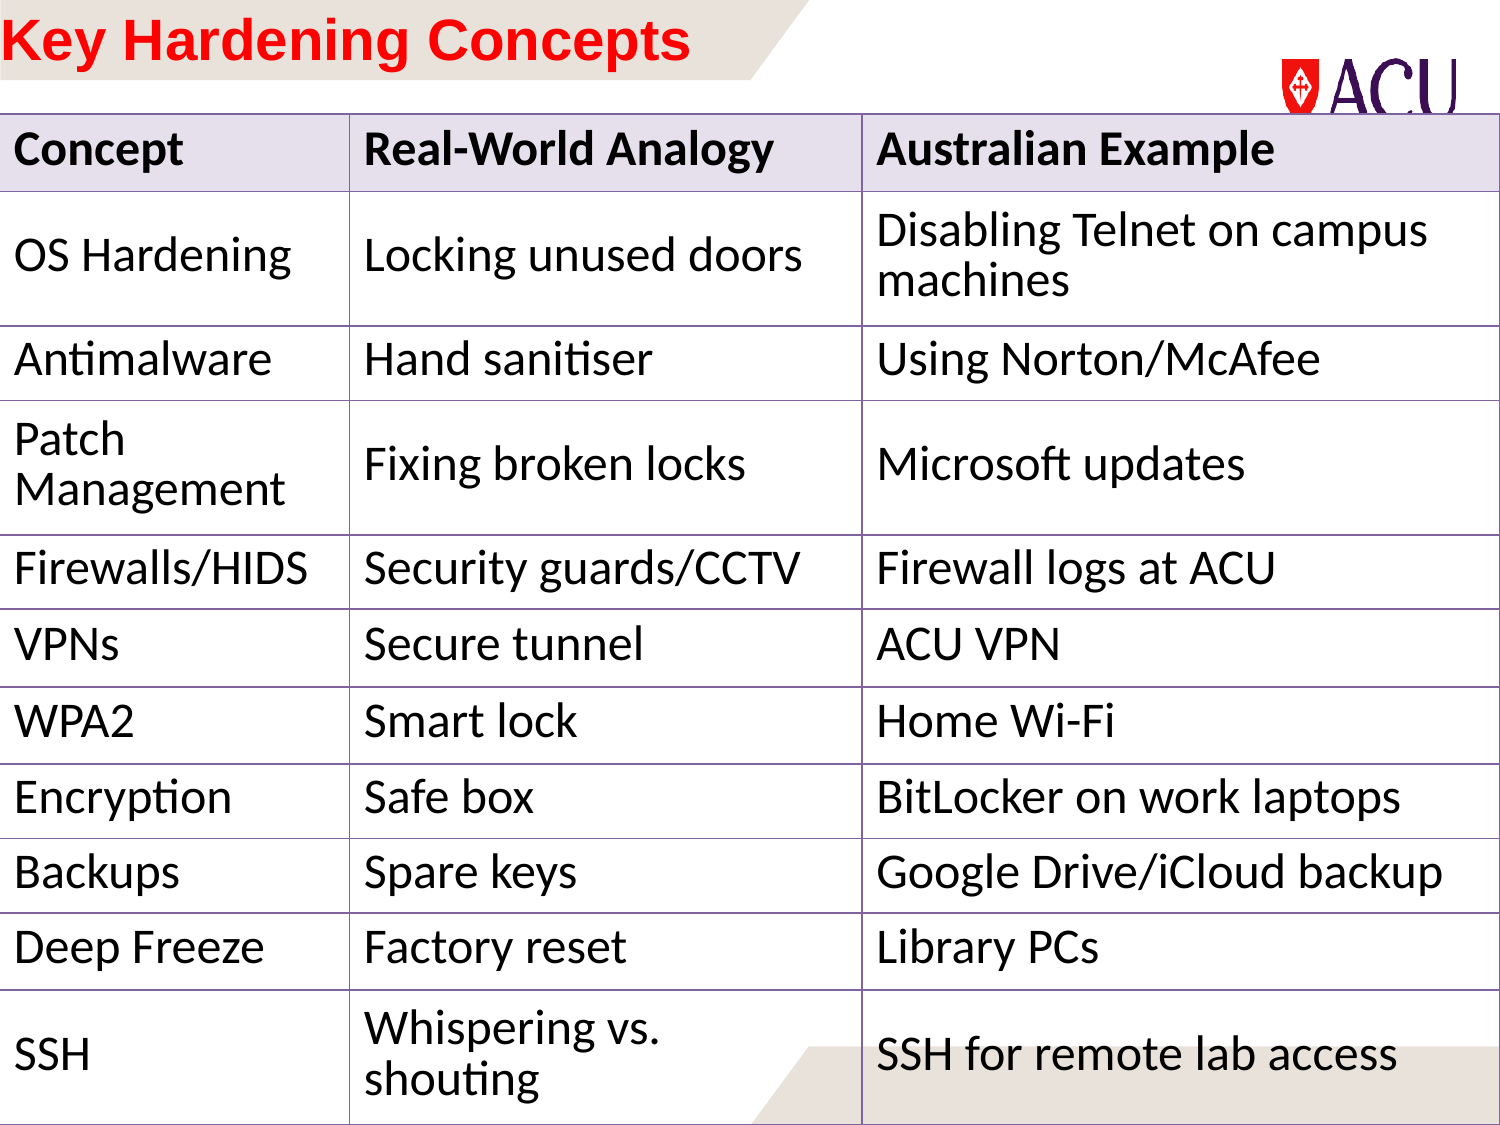

# Key Hardening Concepts
| Concept | Real-World Analogy | Australian Example |
| --- | --- | --- |
| OS Hardening | Locking unused doors | Disabling Telnet on campus machines |
| Antimalware | Hand sanitiser | Using Norton/McAfee |
| Patch Management | Fixing broken locks | Microsoft updates |
| Firewalls/HIDS | Security guards/CCTV | Firewall logs at ACU |
| VPNs | Secure tunnel | ACU VPN |
| WPA2 | Smart lock | Home Wi-Fi |
| Encryption | Safe box | BitLocker on work laptops |
| Backups | Spare keys | Google Drive/iCloud backup |
| Deep Freeze | Factory reset | Library PCs |
| SSH | Whispering vs. shouting | SSH for remote lab access |